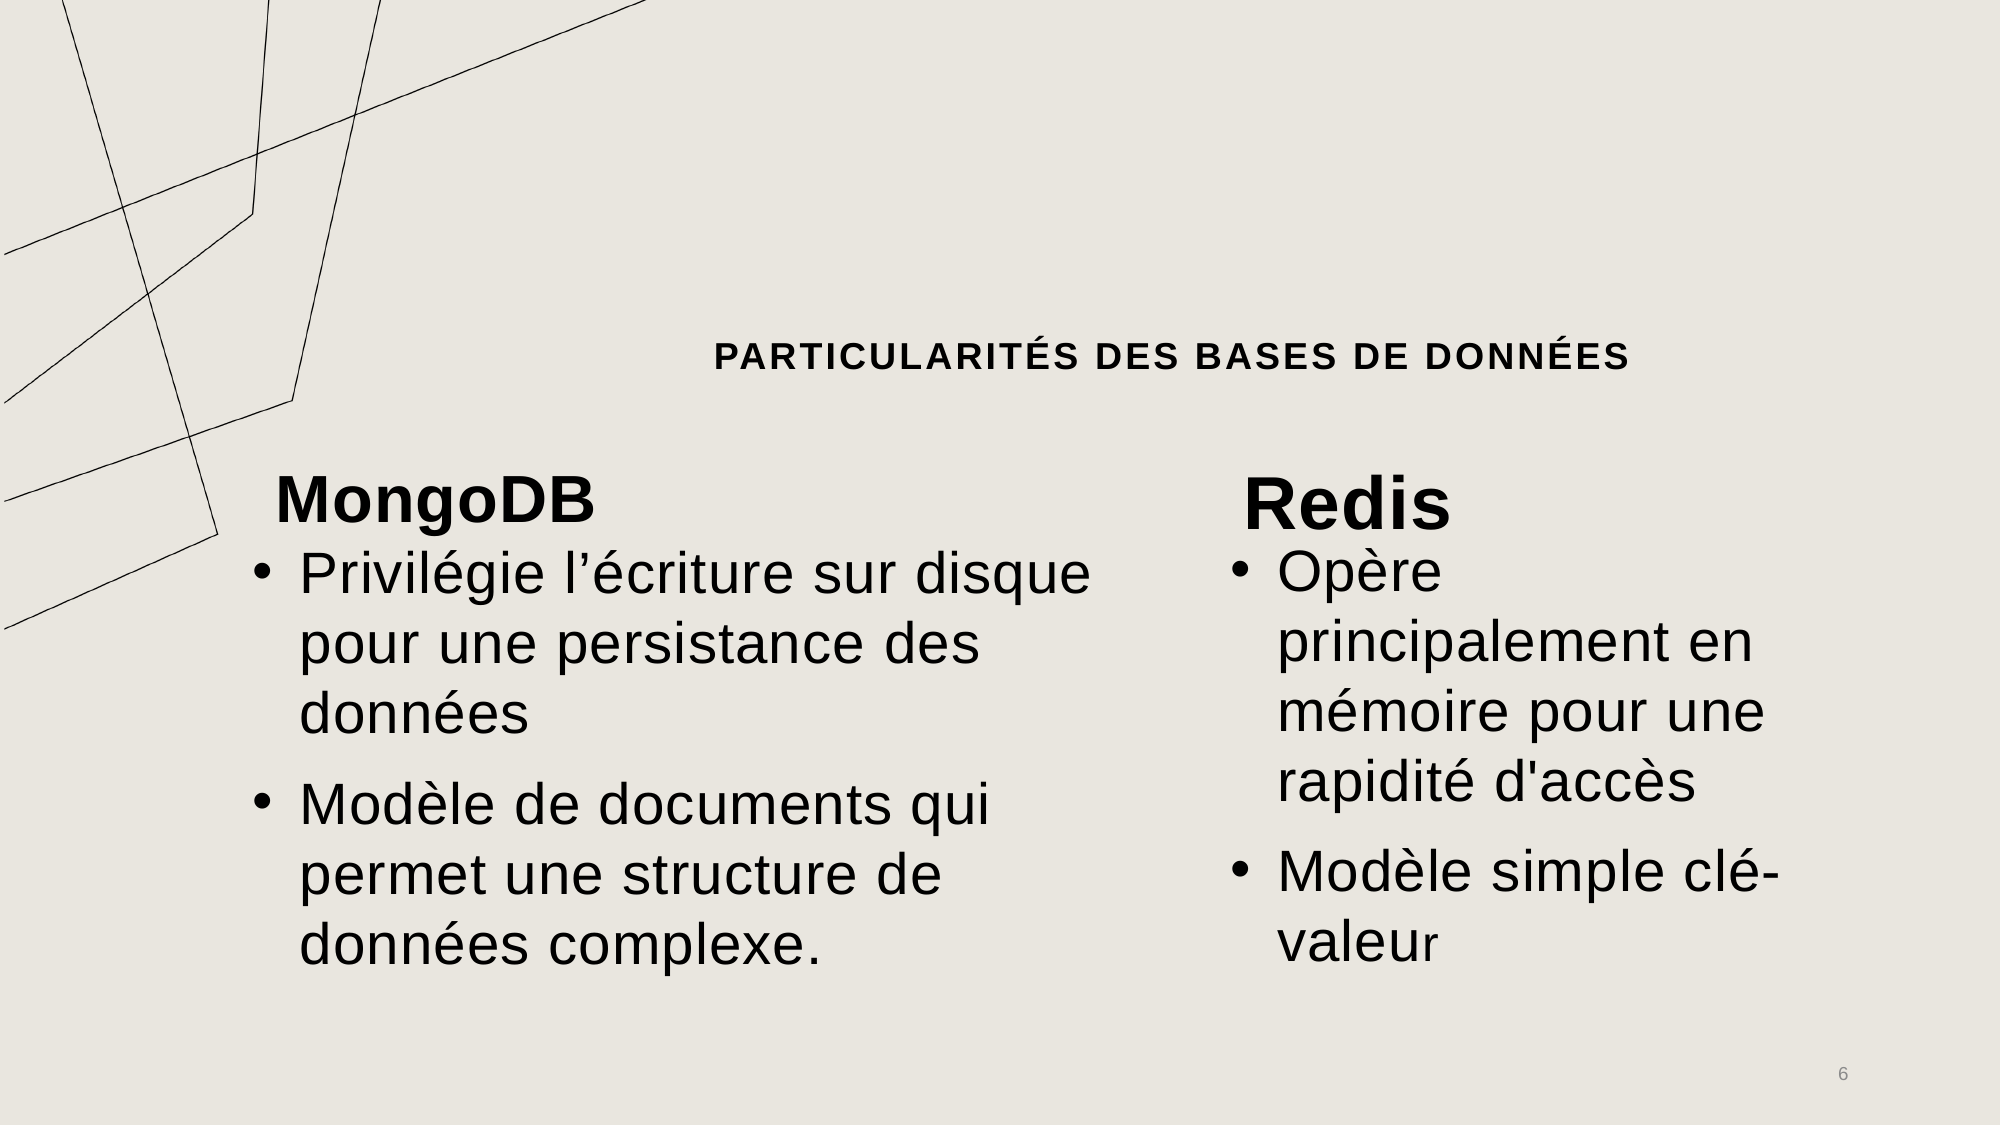

# PArticularités des bases de données
MongoDB
Redis
Opère principalement en mémoire pour une rapidité d'accès
Modèle simple clé-valeur

Privilégie l’écriture sur disque pour une persistance des données
Modèle de documents qui permet une structure de données complexe.

6